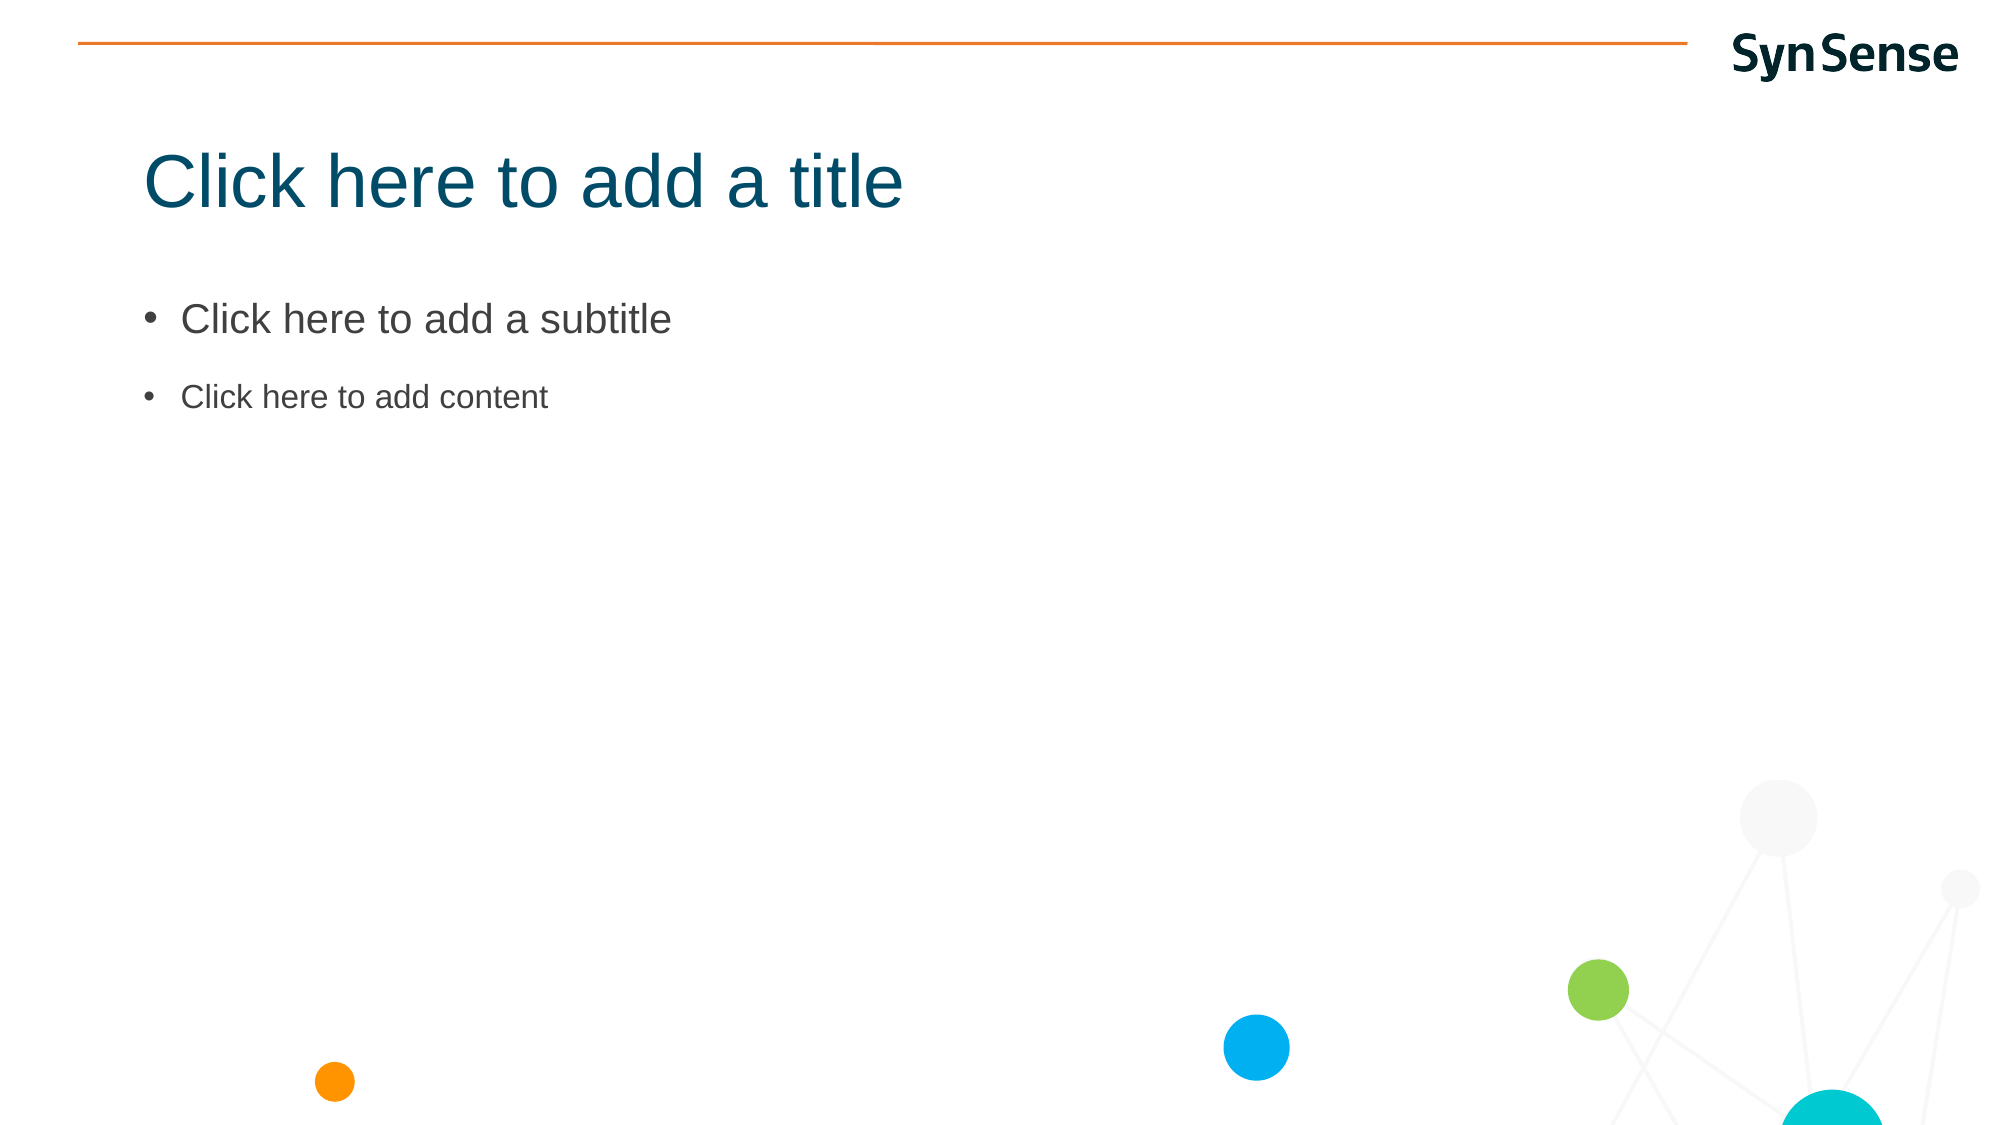

Click here to add a title
Click here to add a subtitle
Click here to add content